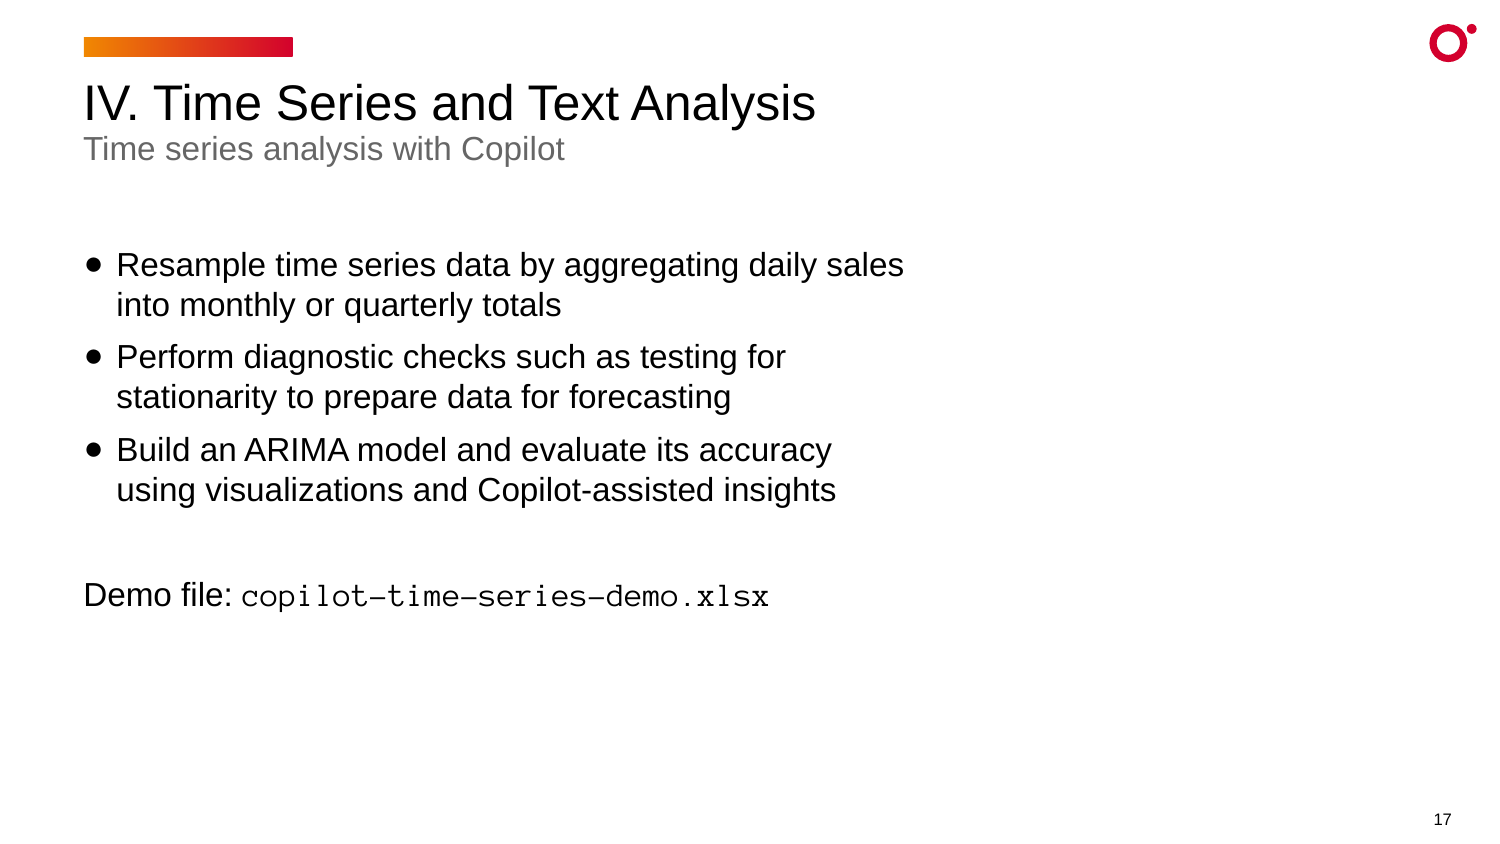

# IV. Time Series and Text Analysis
Time series analysis with Copilot
Resample time series data by aggregating daily sales into monthly or quarterly totals
Perform diagnostic checks such as testing for stationarity to prepare data for forecasting
Build an ARIMA model and evaluate its accuracy using visualizations and Copilot-assisted insights

Demo file: copilot-time-series-demo.xlsx
17